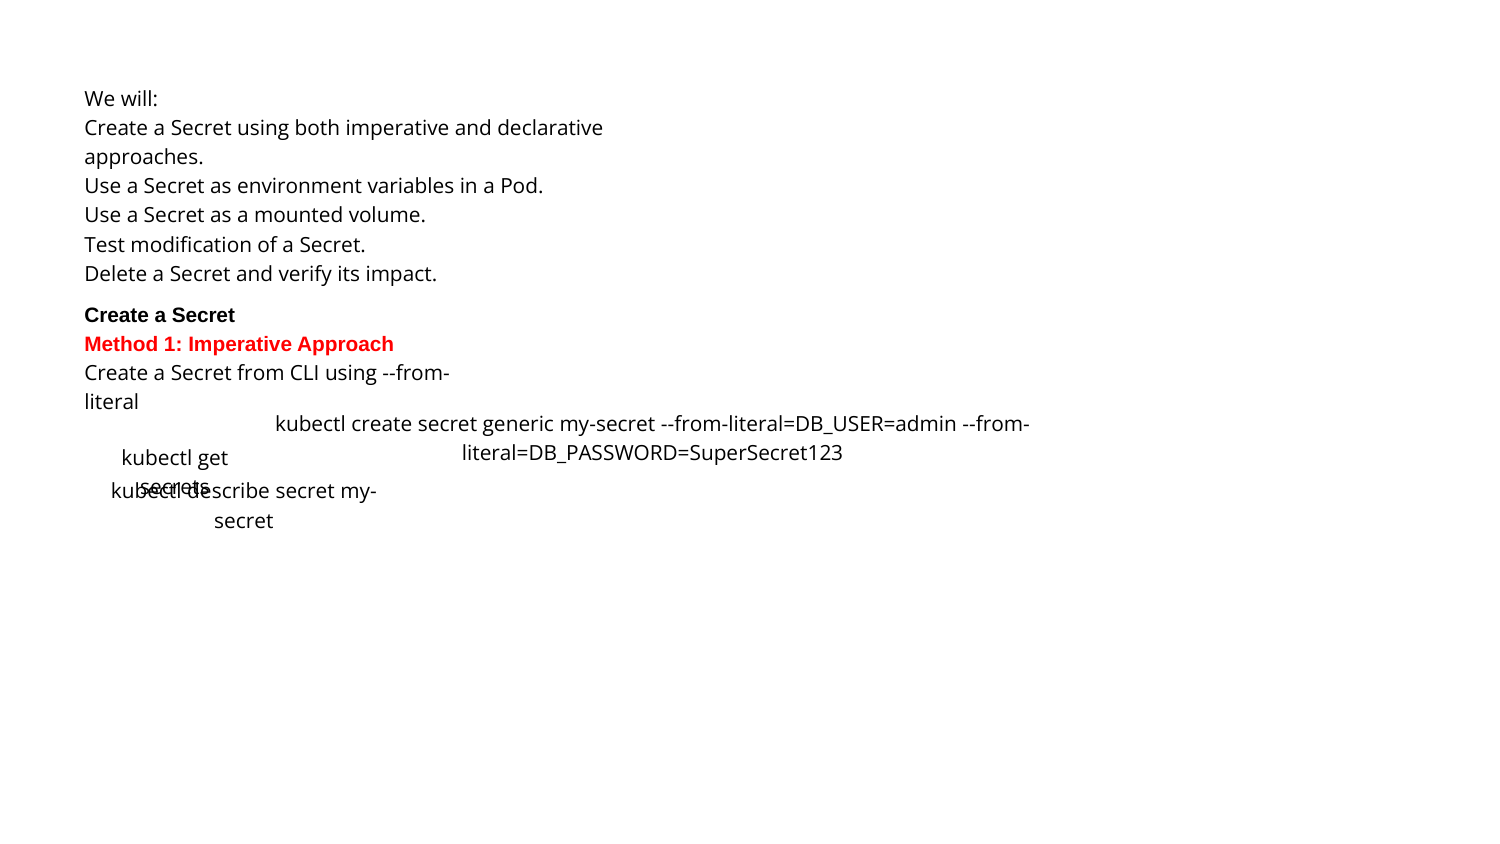

We will:
Create a Secret using both imperative and declarative approaches.
Use a Secret as environment variables in a Pod.
Use a Secret as a mounted volume.
Test modification of a Secret.
Delete a Secret and verify its impact.
Create a Secret
Method 1: Imperative Approach
Create a Secret from CLI using --from-literal
kubectl create secret generic my-secret --from-literal=DB_USER=admin --from-literal=DB_PASSWORD=SuperSecret123
kubectl get secrets
kubectl describe secret my-secret